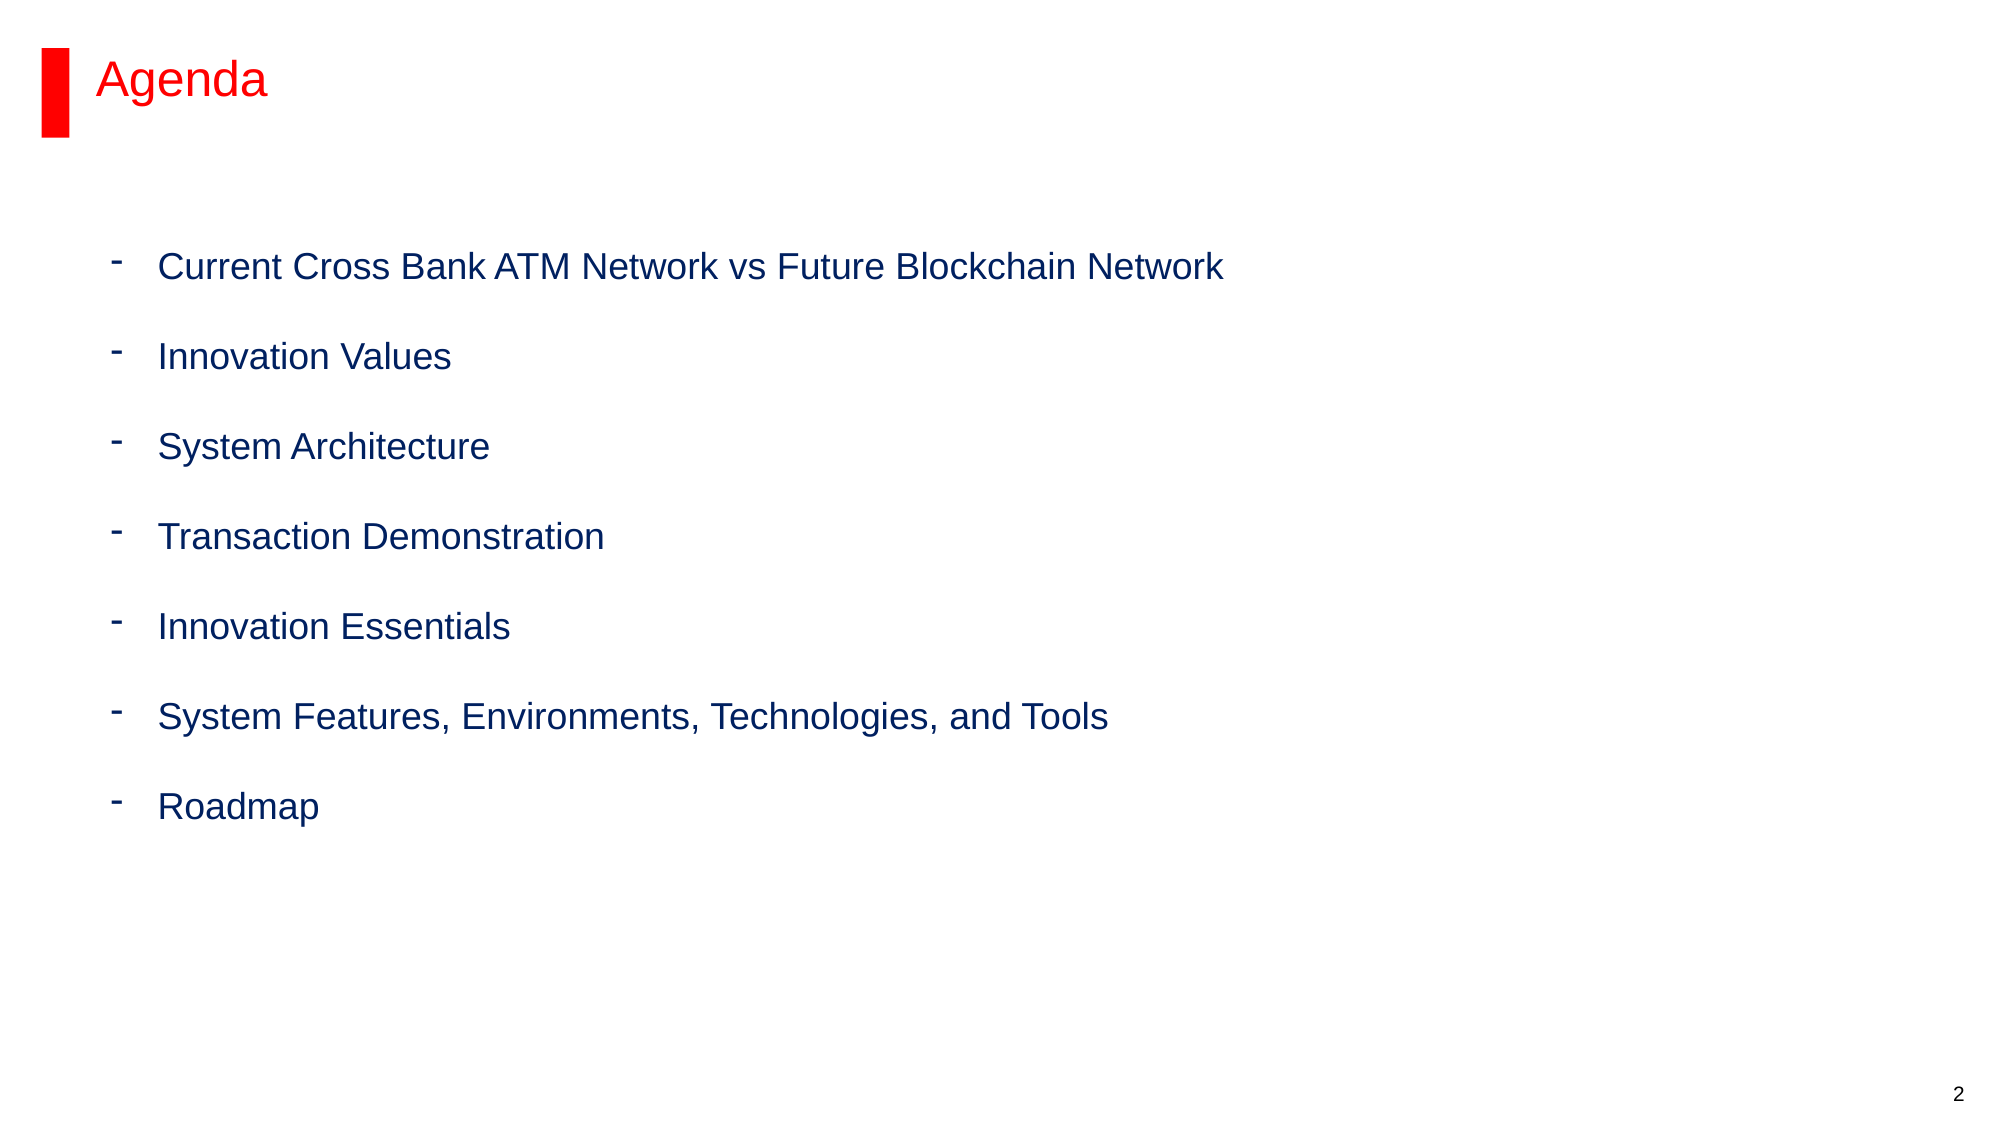

Agenda
Current Cross Bank ATM Network vs Future Blockchain Network

Innovation Values

System Architecture

Transaction Demonstration

Innovation Essentials

System Features, Environments, Technologies, and Tools

Roadmap
RESTRICTED